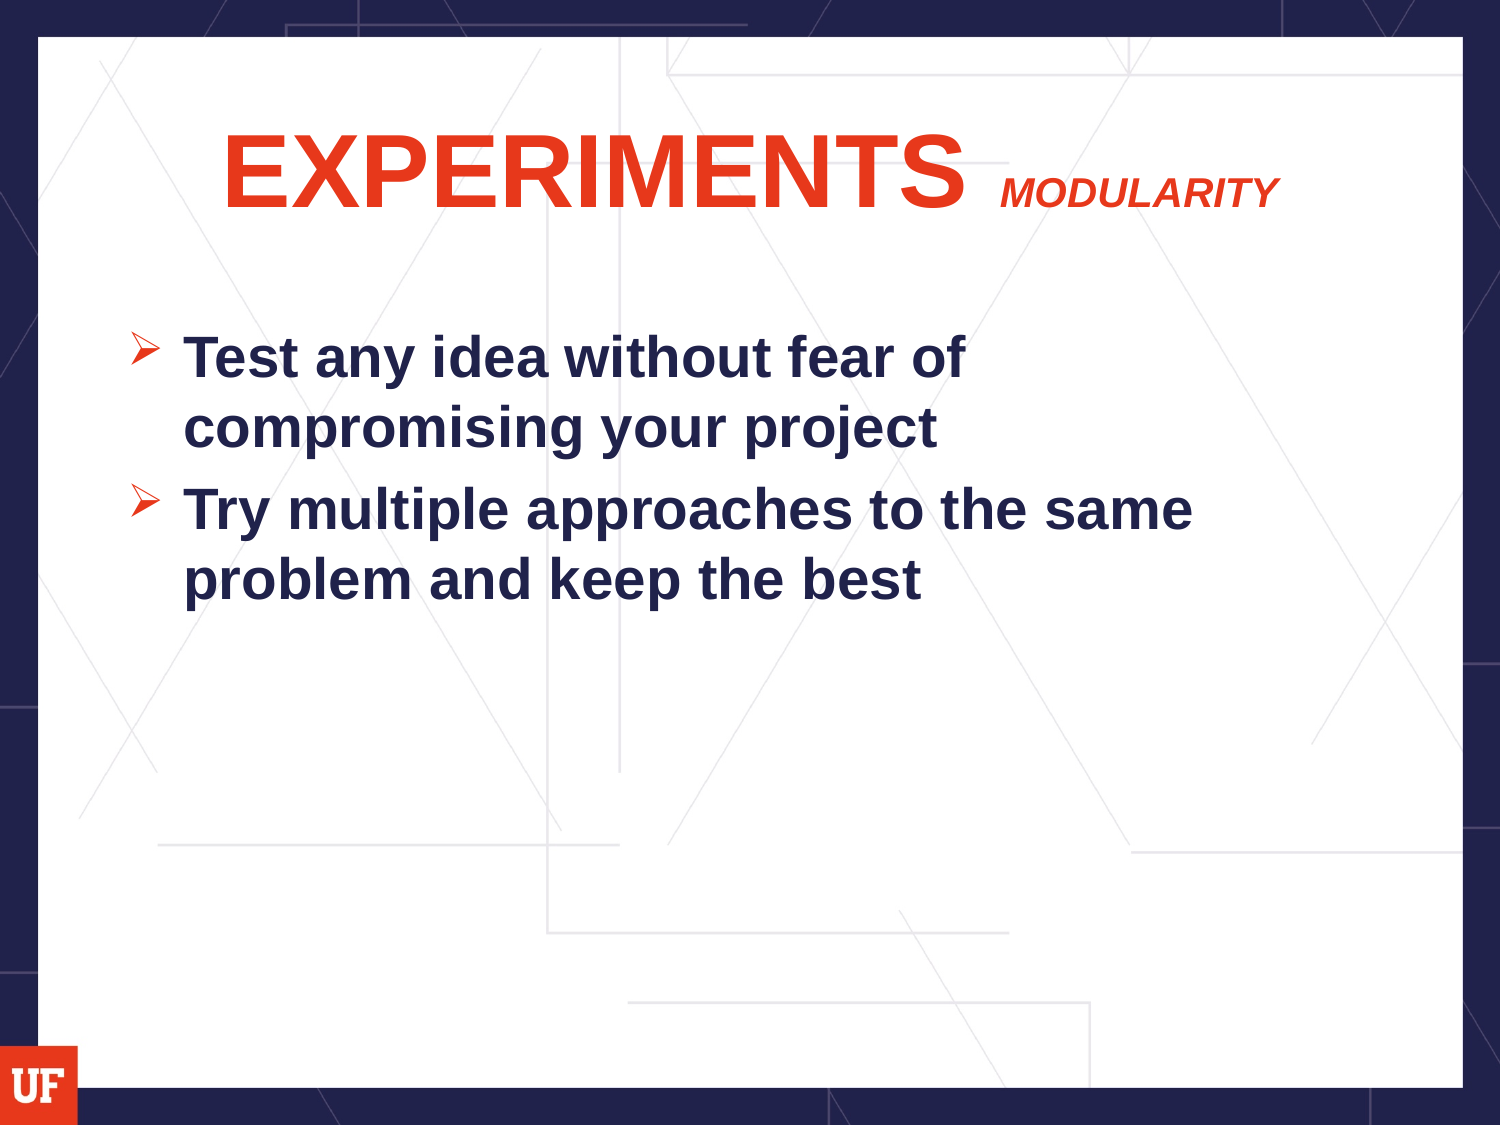

# EXPERIMENTS MODULARITY
Test any idea without fear of compromising your project
Try multiple approaches to the same problem and keep the best